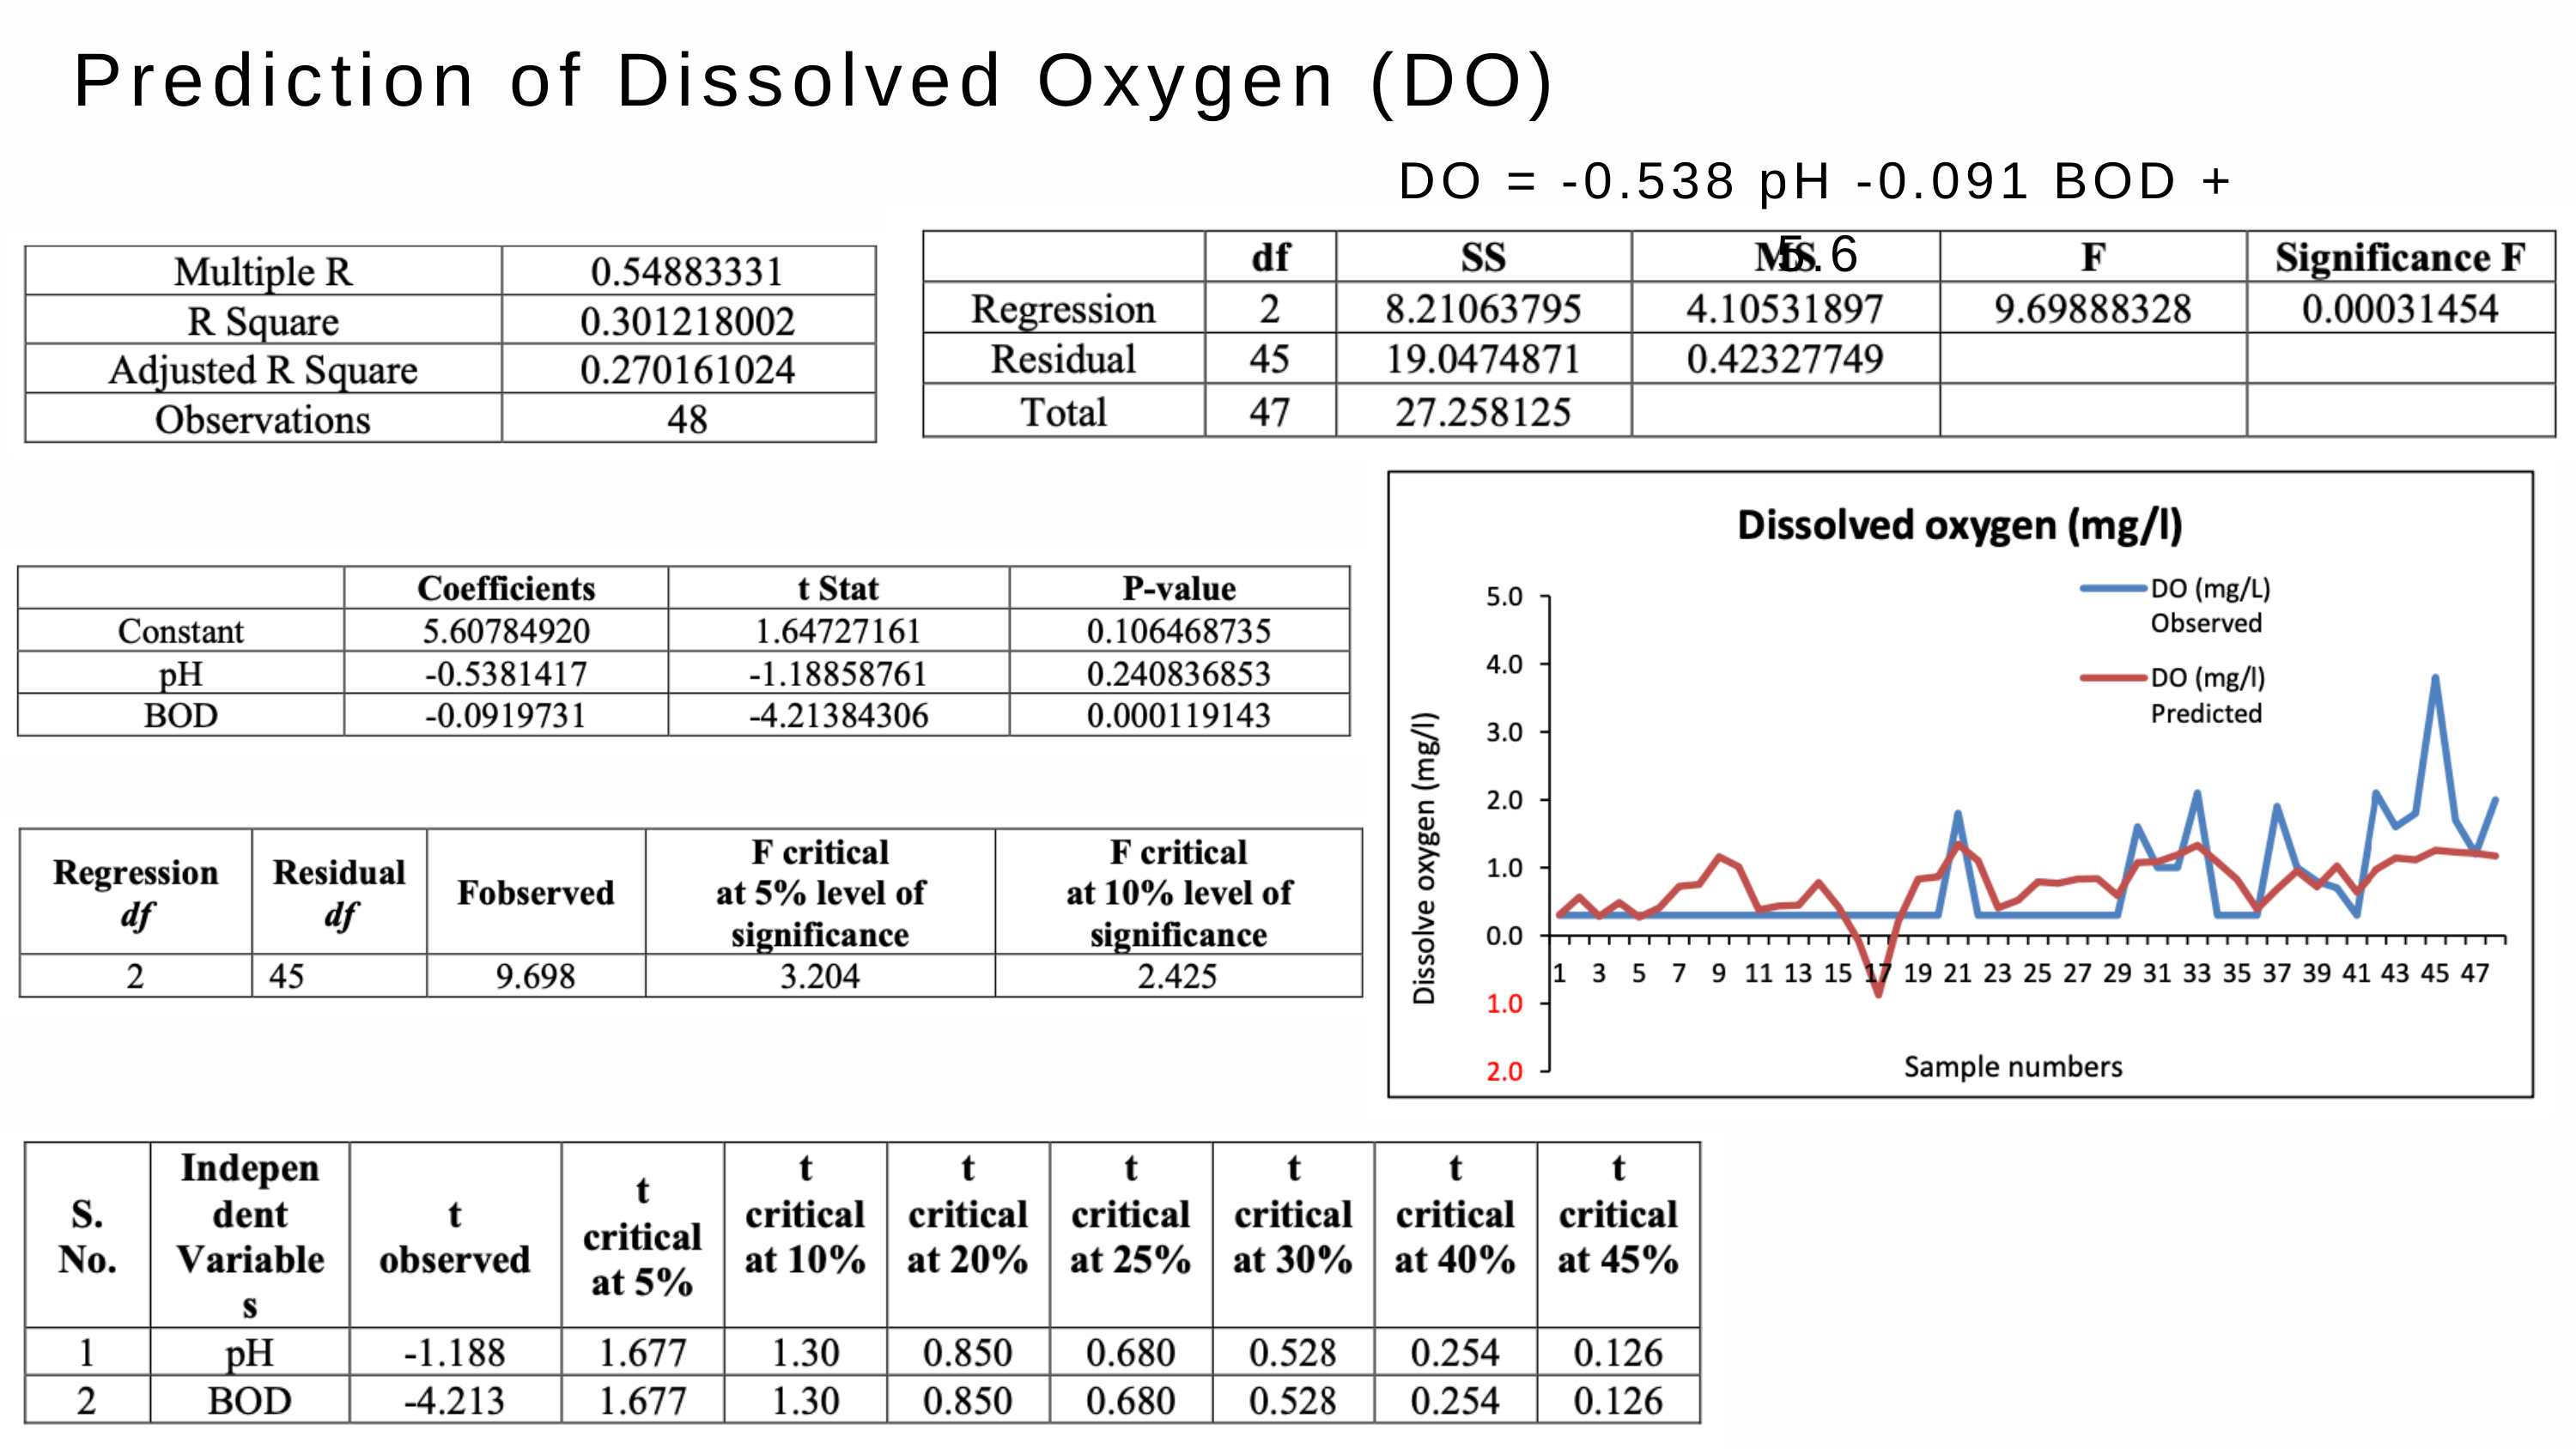

Prediction of Dissolved Oxygen (DO)
DO = -0.538 pH -0.091 BOD + 5.6